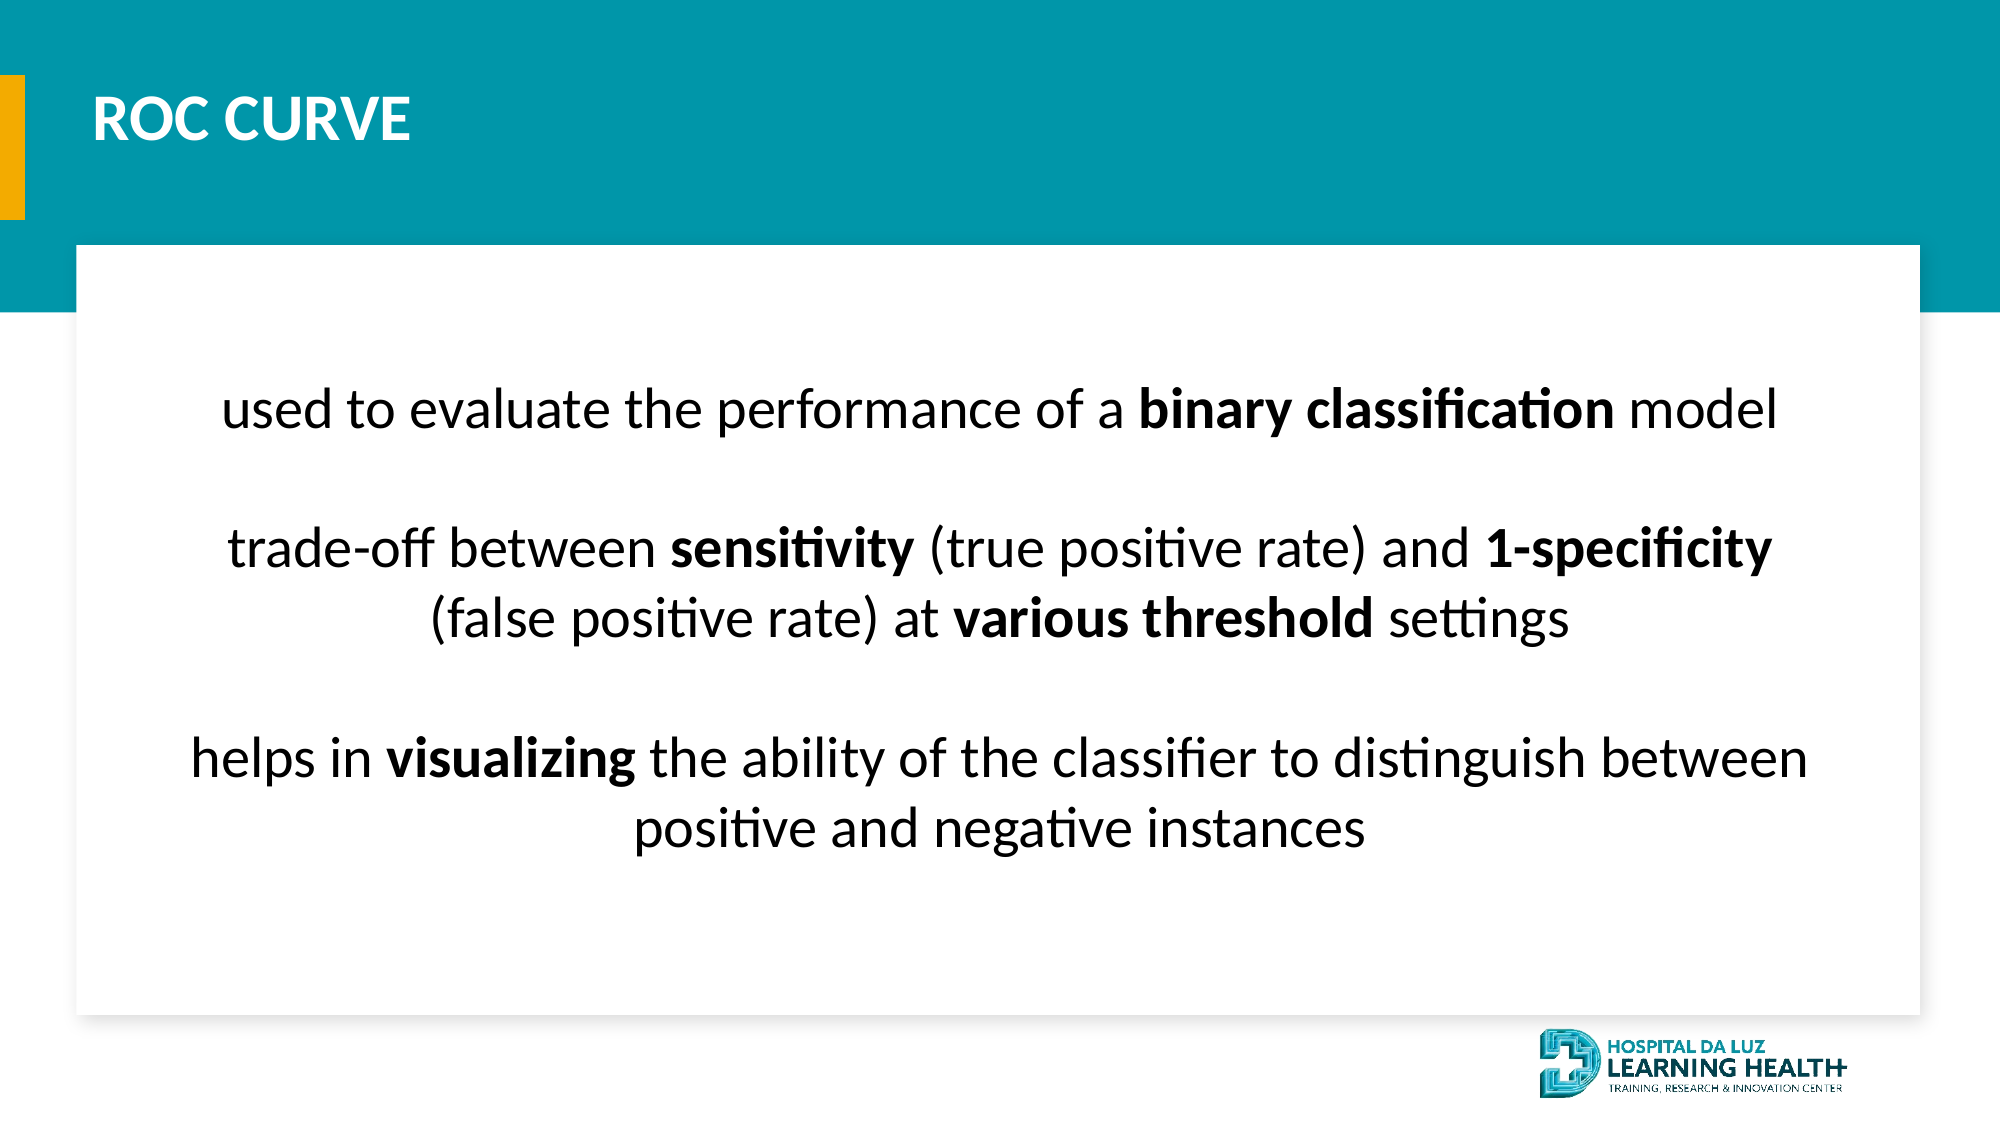

ROC CURVE
#
used to evaluate the performance of a binary classification model

trade-off between sensitivity (true positive rate) and 1-specificity (false positive rate) at various threshold settings

helps in visualizing the ability of the classifier to distinguish between positive and negative instances